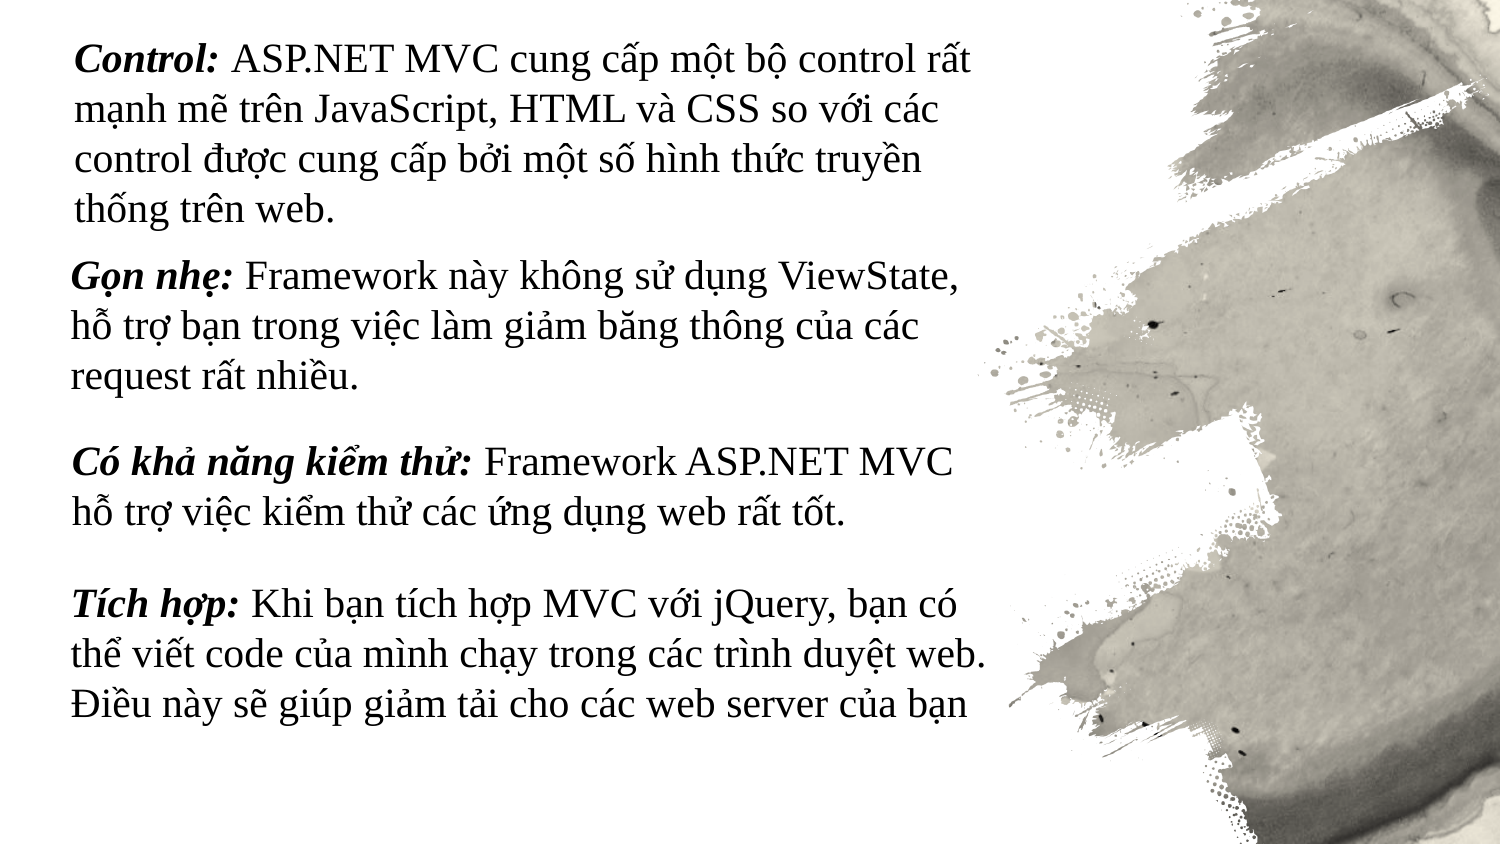

Control: ASP.NET MVC cung cấp một bộ control rất mạnh mẽ trên JavaScript, HTML và CSS so với các control được cung cấp bởi một số hình thức truyền thống trên web.
Gọn nhẹ: Framework này không sử dụng ViewState, hỗ trợ bạn trong việc làm giảm băng thông của các request rất nhiều.
Có khả năng kiểm thử: Framework ASP.NET MVC hỗ trợ việc kiểm thử các ứng dụng web rất tốt.
Tích hợp: Khi bạn tích hợp MVC với jQuery, bạn có thể viết code của mình chạy trong các trình duyệt web. Điều này sẽ giúp giảm tải cho các web server của bạn